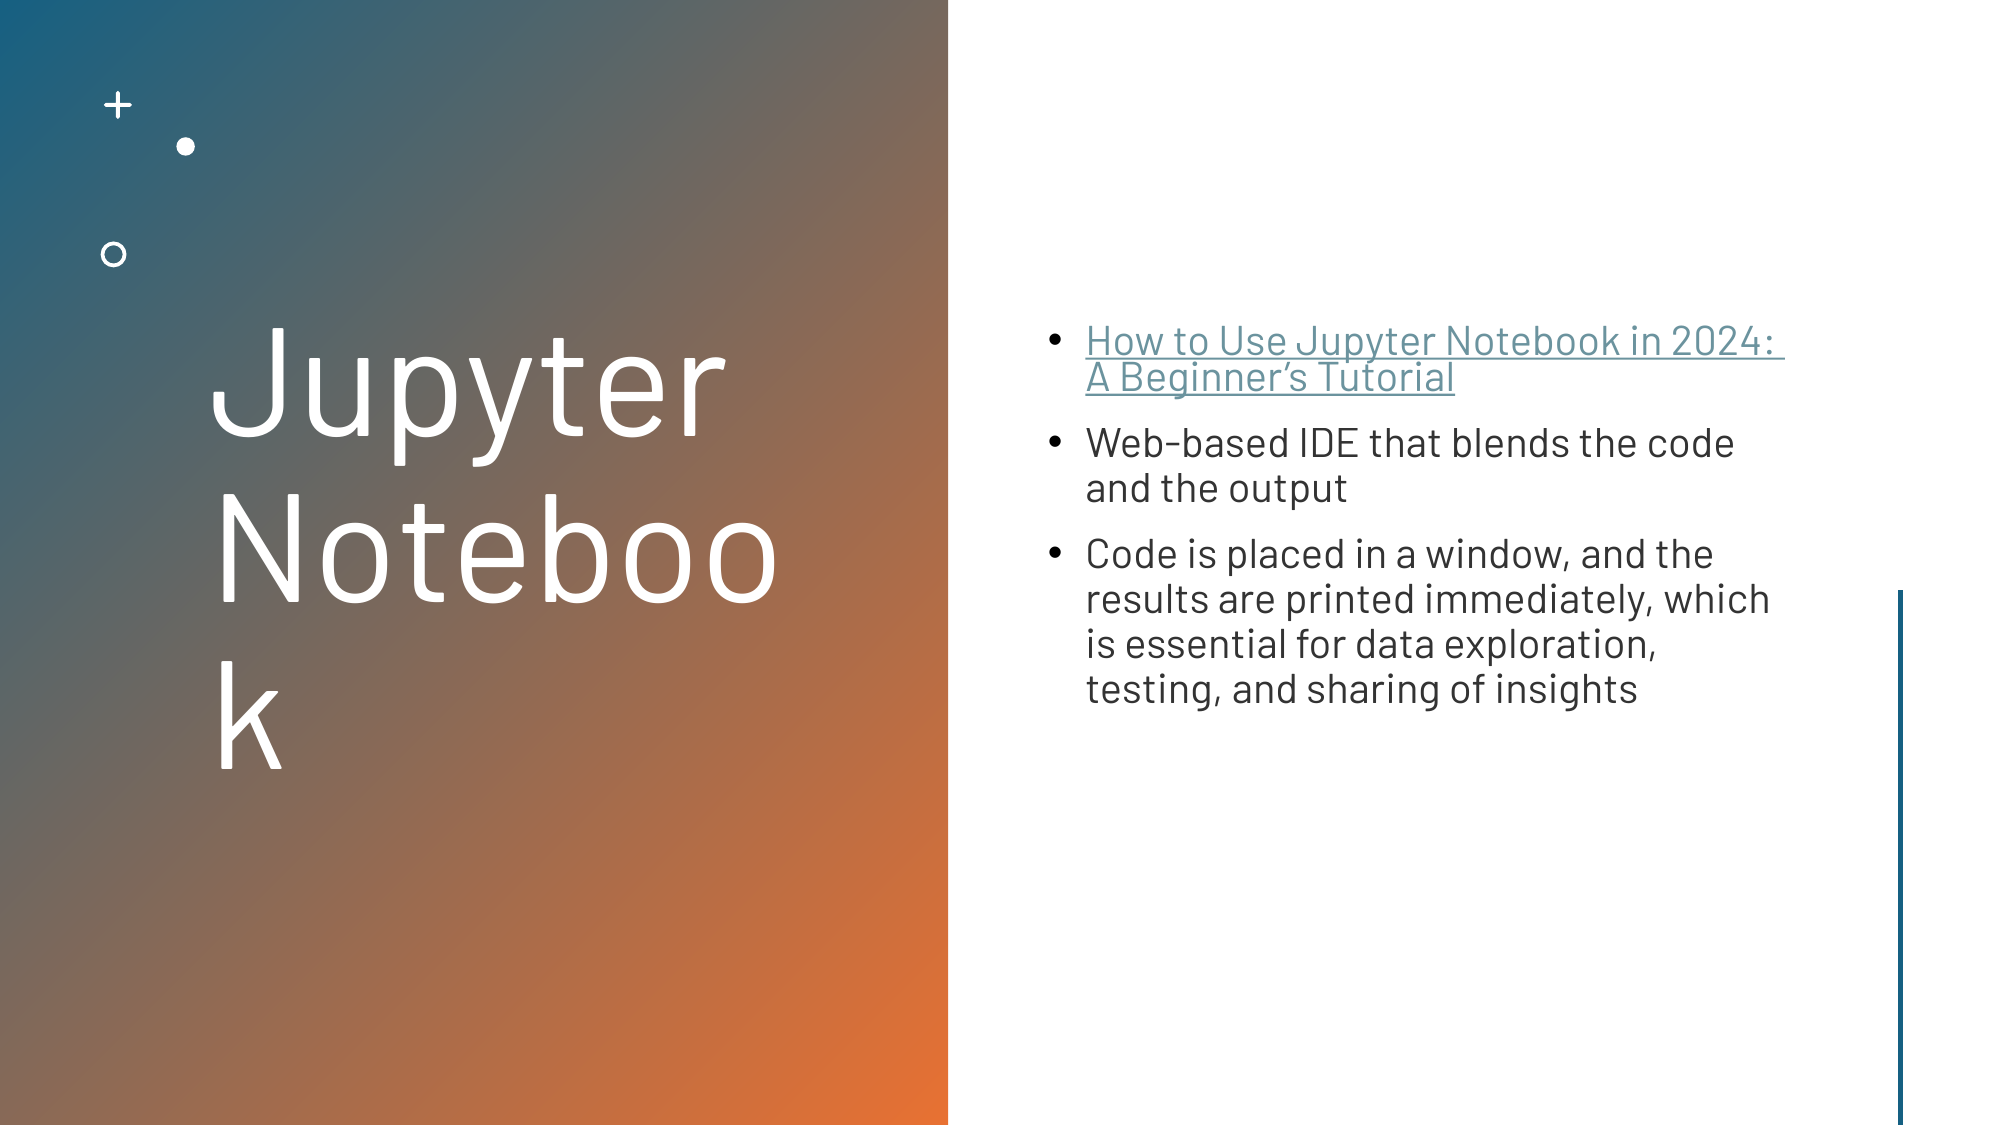

# Jupyter Notebook
How to Use Jupyter Notebook in 2024: A Beginner’s Tutorial
Web-based IDE that blends the code and the output
Code is placed in a window, and the results are printed immediately, which is essential for data exploration, testing, and sharing of insights